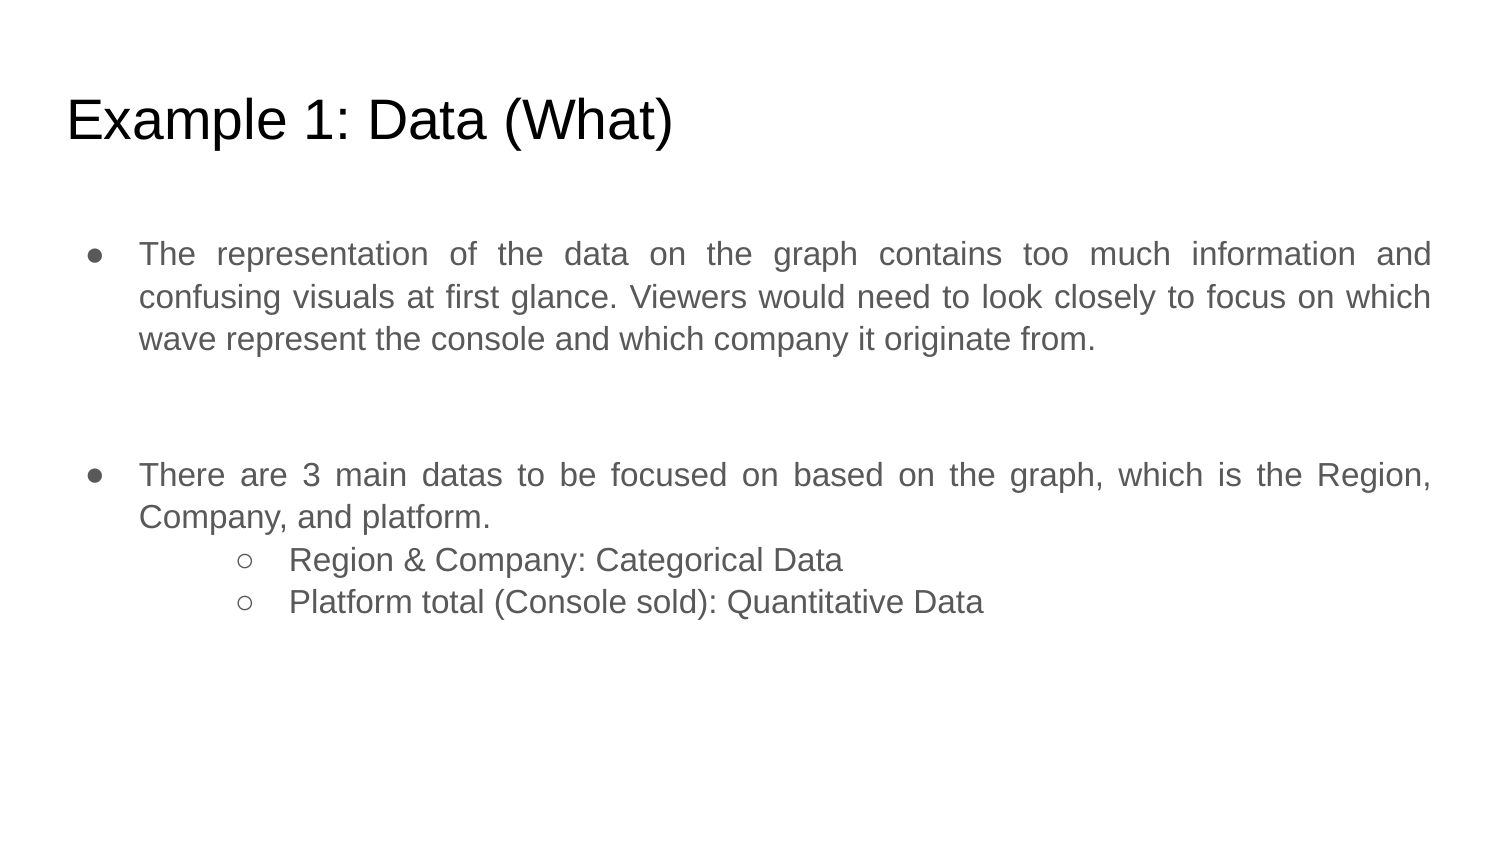

# Example 1: Data (What)
The representation of the data on the graph contains too much information and confusing visuals at first glance. Viewers would need to look closely to focus on which wave represent the console and which company it originate from.

There are 3 main datas to be focused on based on the graph, which is the Region, Company, and platform.
Region & Company: Categorical Data
Platform total (Console sold): Quantitative Data